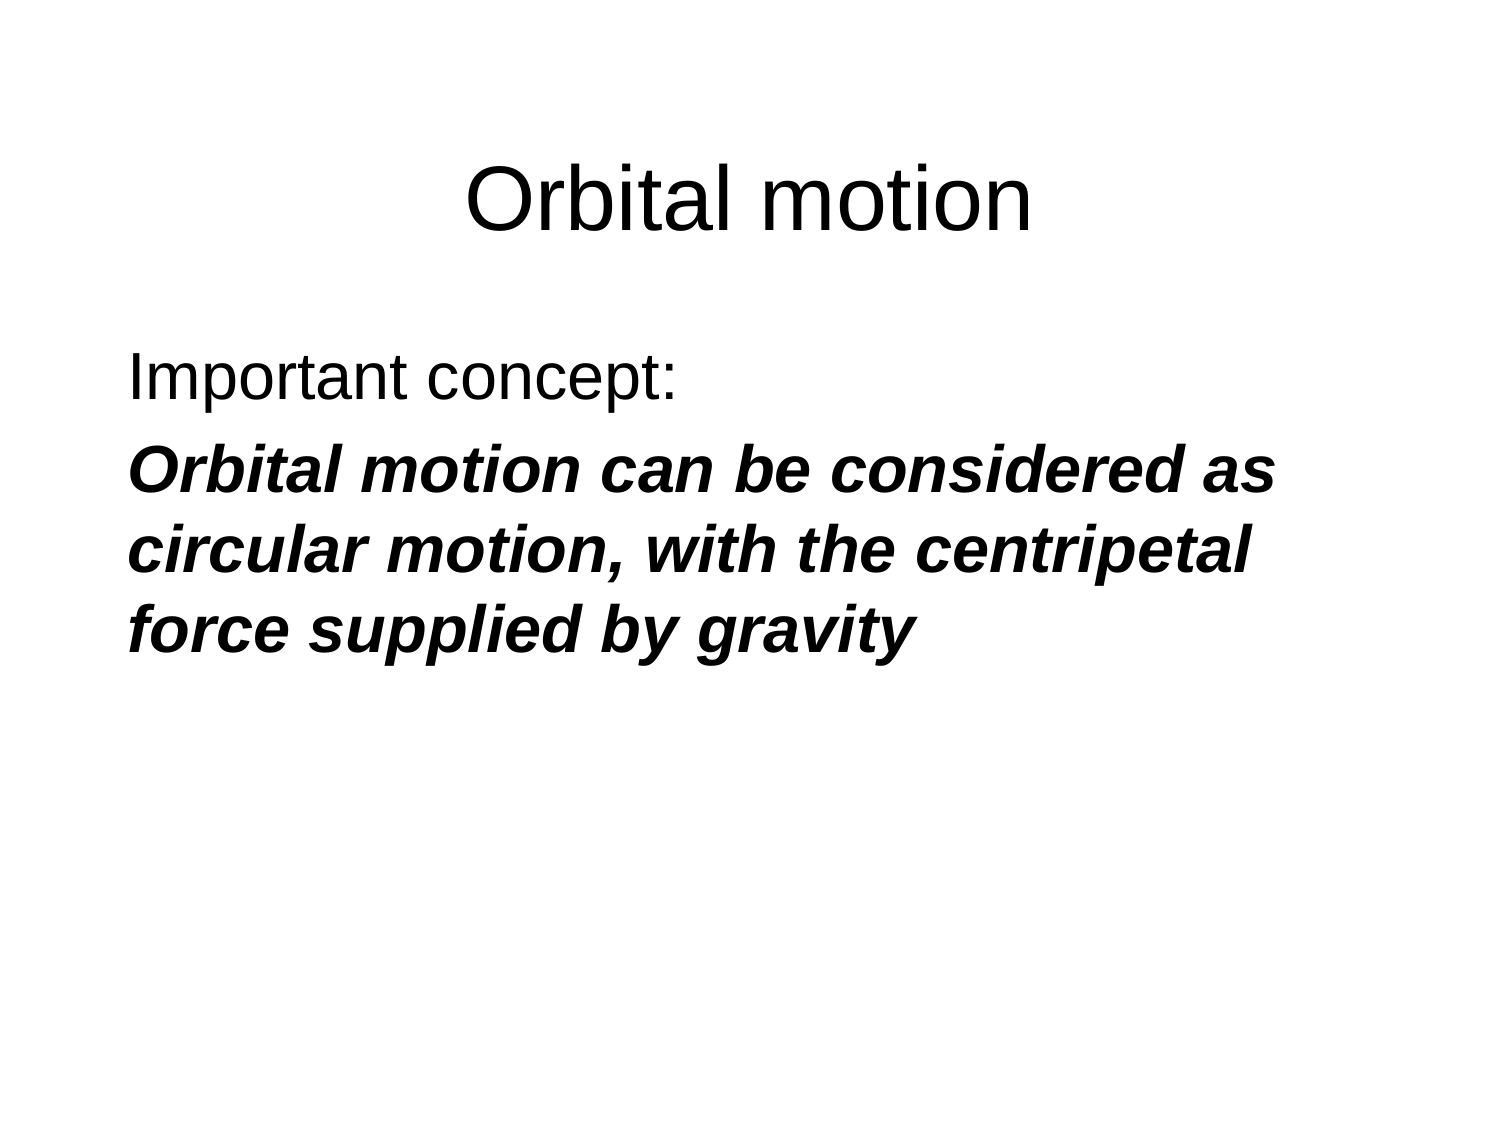

# Orbital motion
Important concept:
Orbital motion can be considered as circular motion, with the centripetal force supplied by gravity